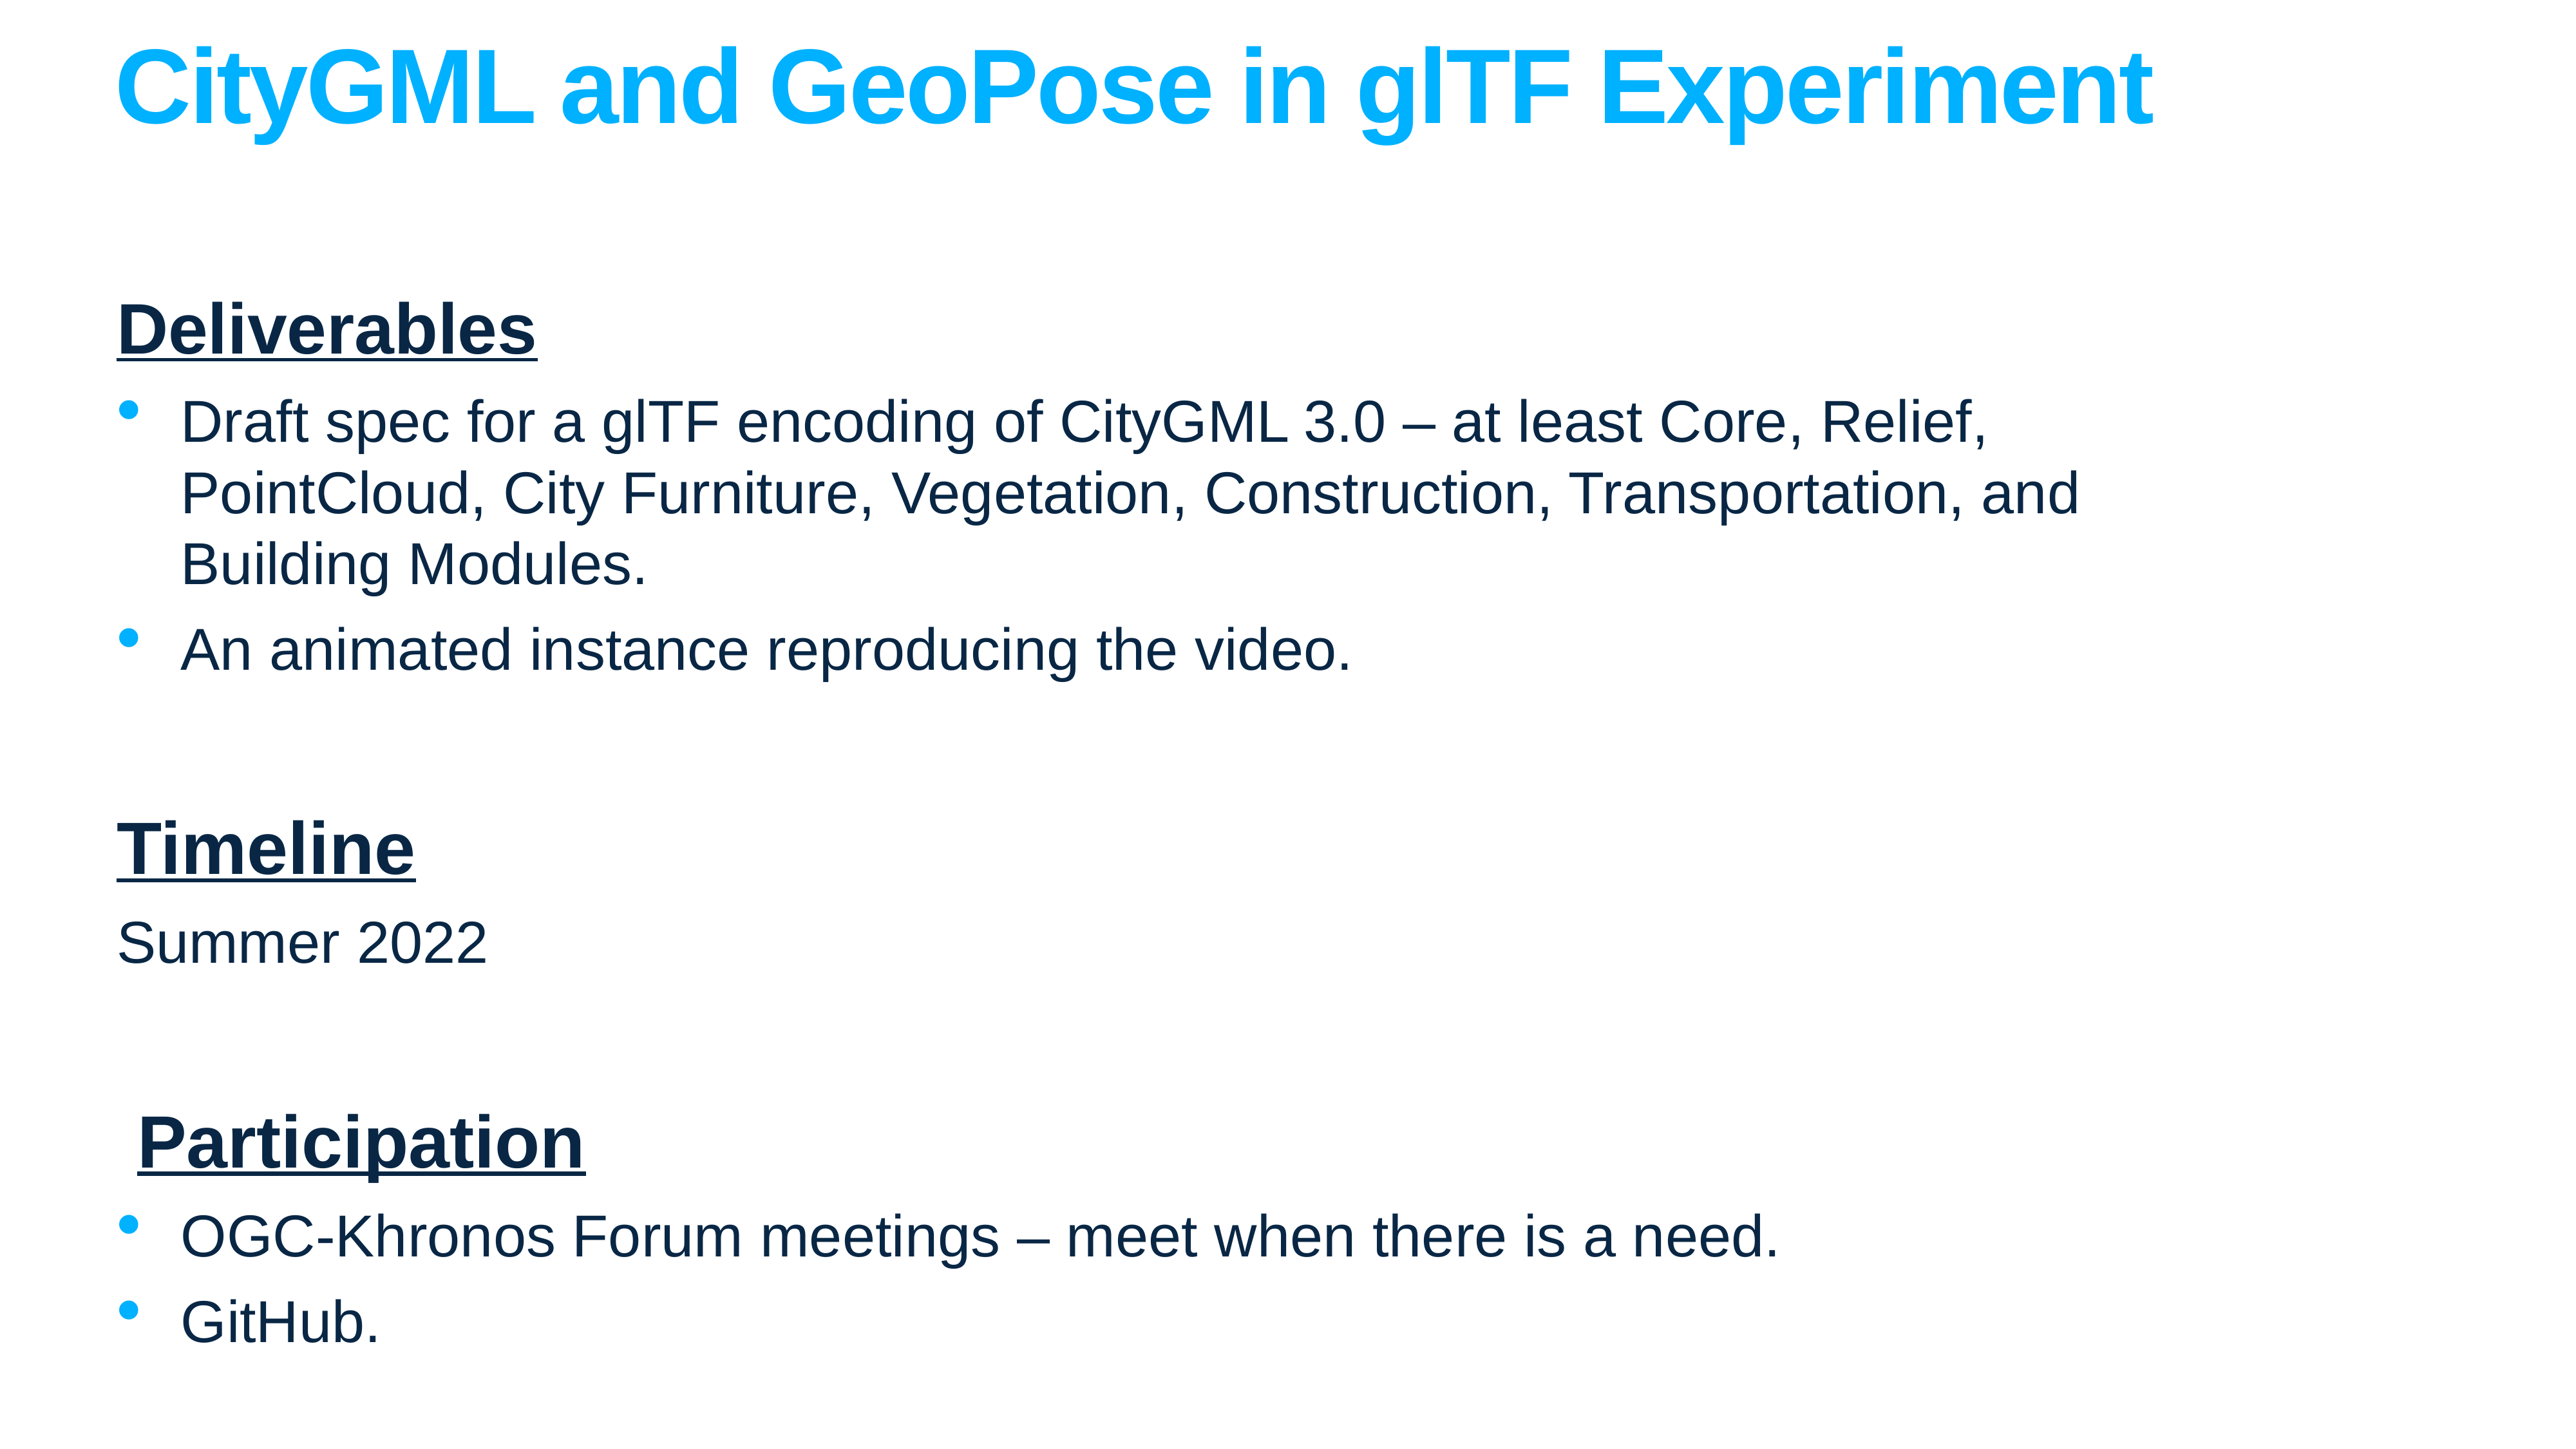

# CityGML and GeoPose in glTF Experiment

Deliverables
Draft spec for a glTF encoding of CityGML 3.0 – at least Core, Relief, PointCloud, City Furniture, Vegetation, Construction, Transportation, and Building Modules.
An animated instance reproducing the video.

Timeline
Summer 2022

 Participation
OGC-Khronos Forum meetings – meet when there is a need.
GitHub.